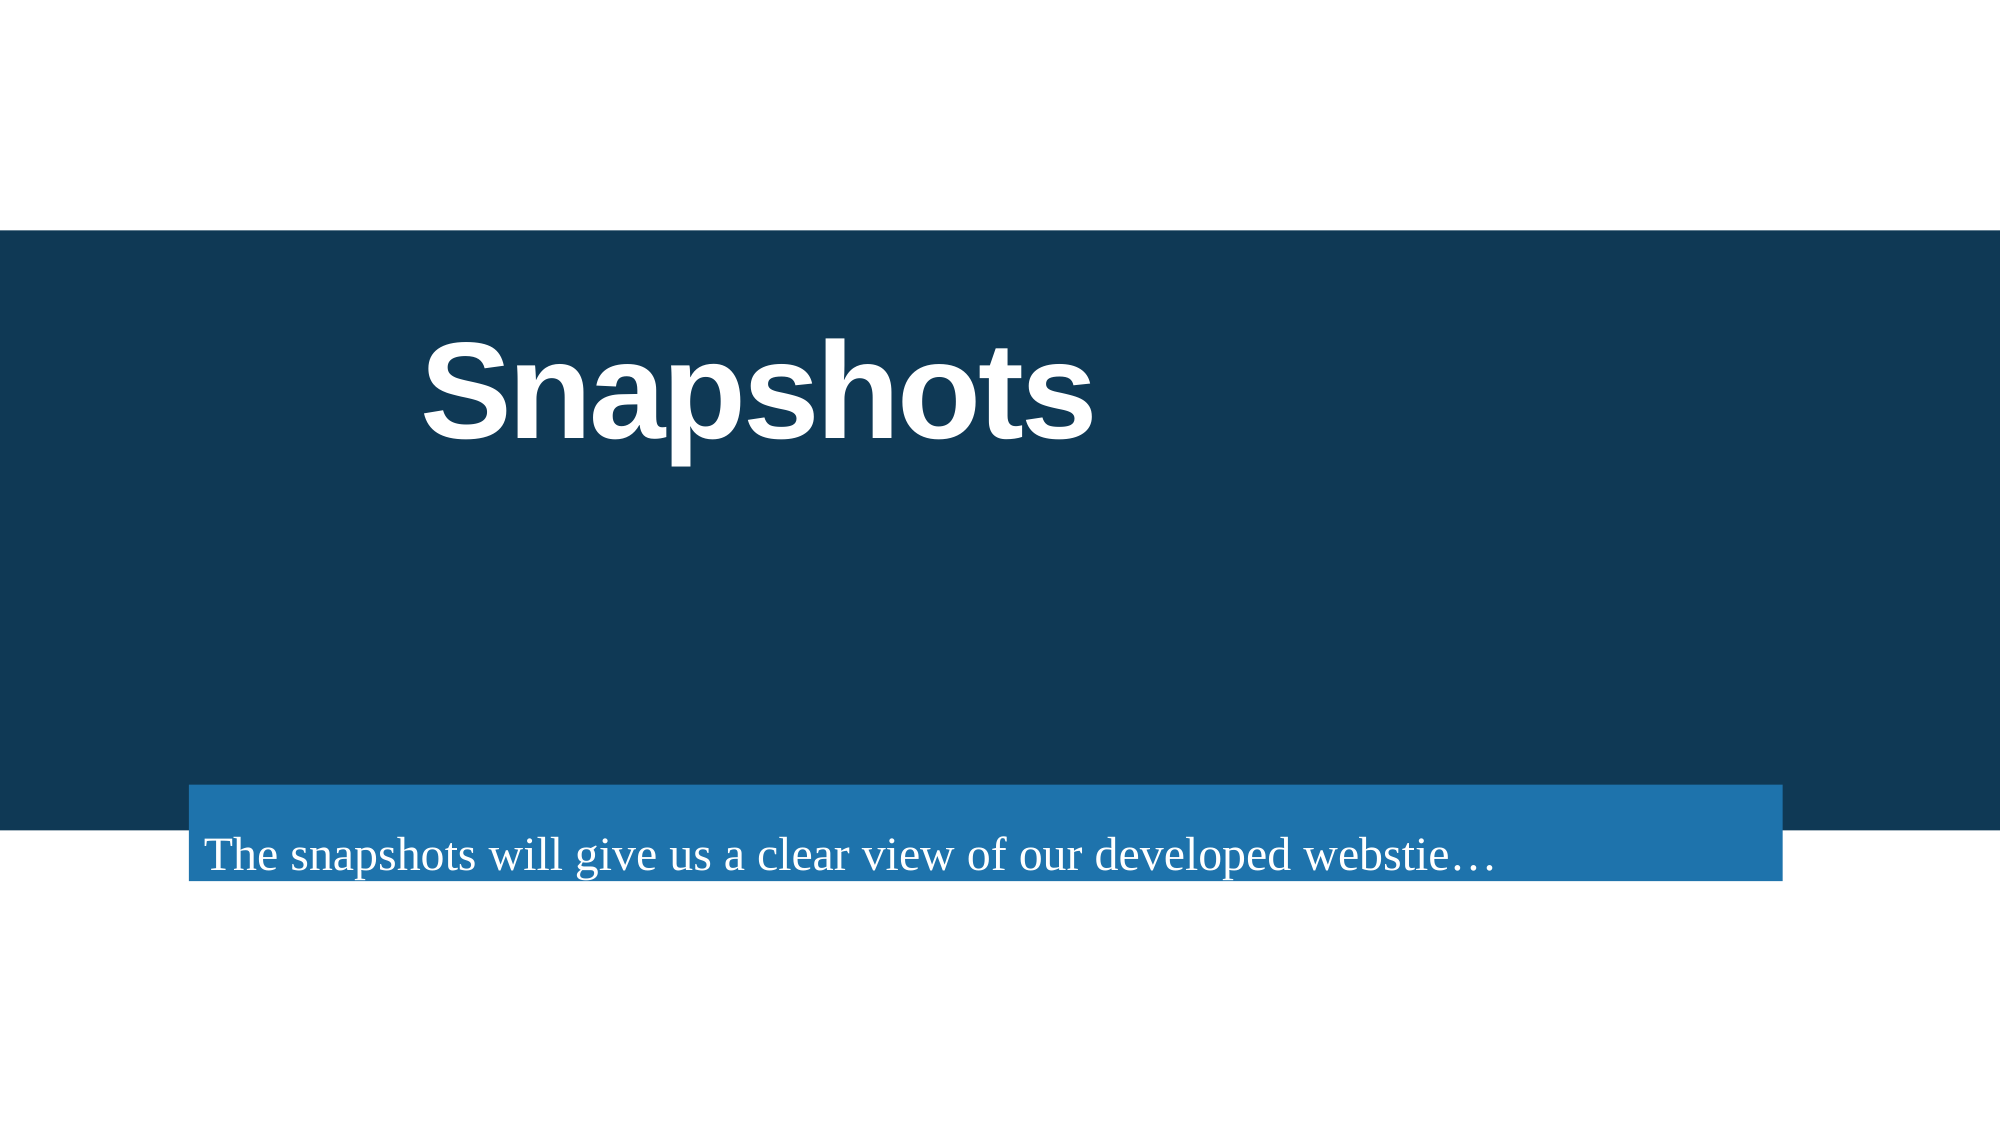

# Snapshots
The snapshots will give us a clear view of our developed webstie…